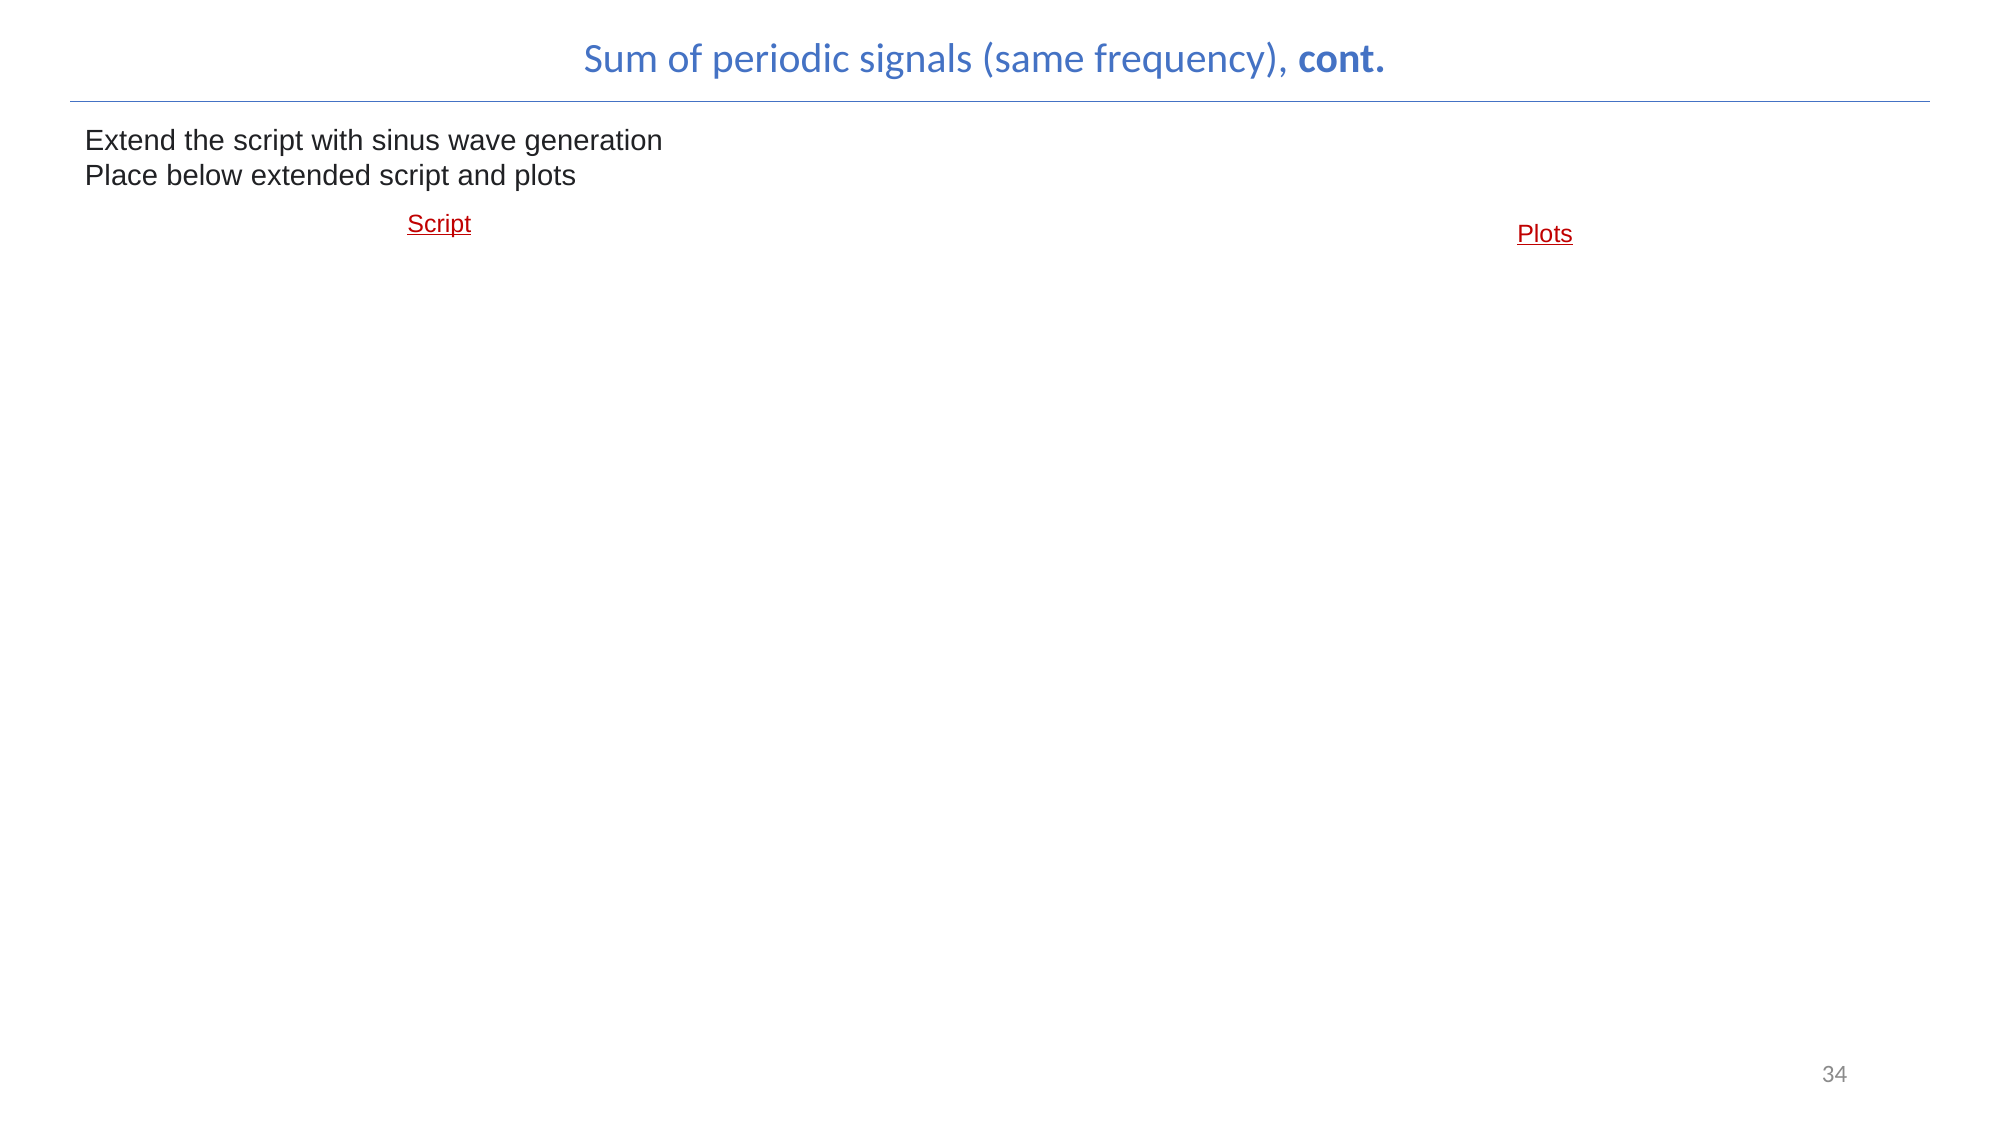

Sum of periodic signals (same frequency), cont.
Extend the script with sinus wave generation
Place below extended script and plots
Script
Plots
34